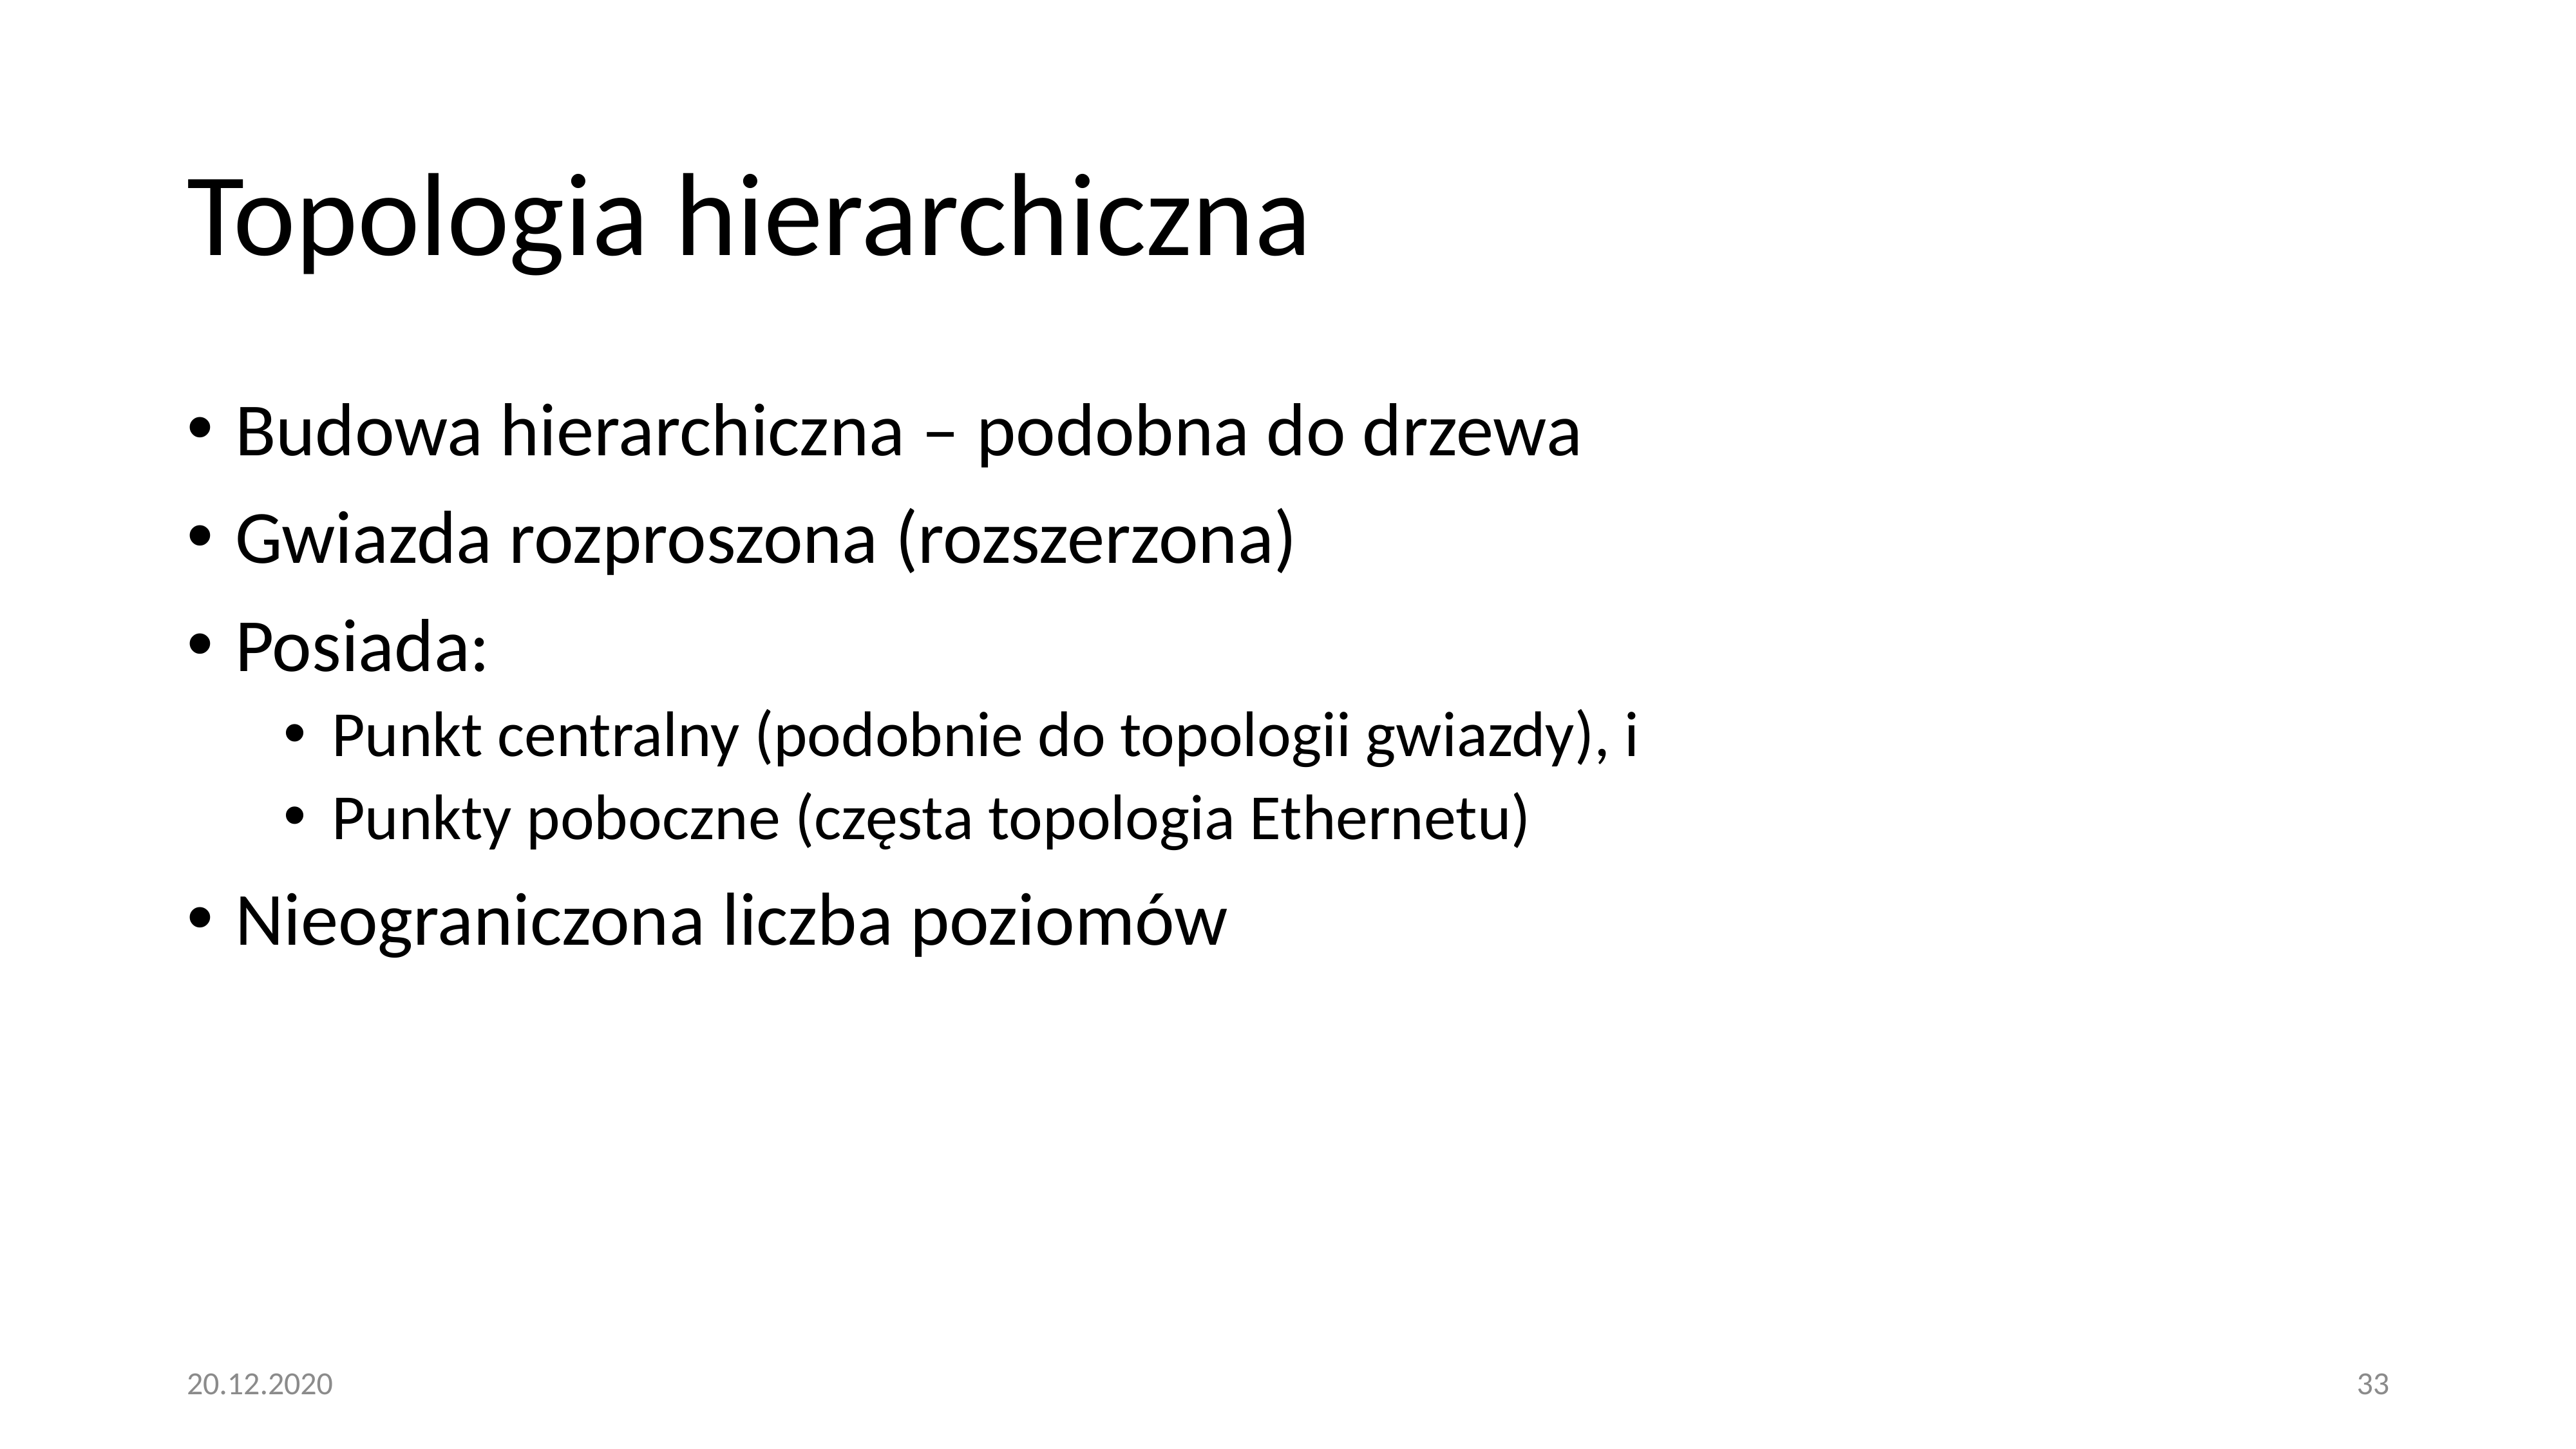

# Topologia hierarchiczna
Budowa hierarchiczna – podobna do drzewa
Gwiazda rozproszona (rozszerzona)
Posiada:
Punkt centralny (podobnie do topologii gwiazdy), i
Punkty poboczne (częsta topologia Ethernetu)
Nieograniczona liczba poziomów
20.12.2020
33